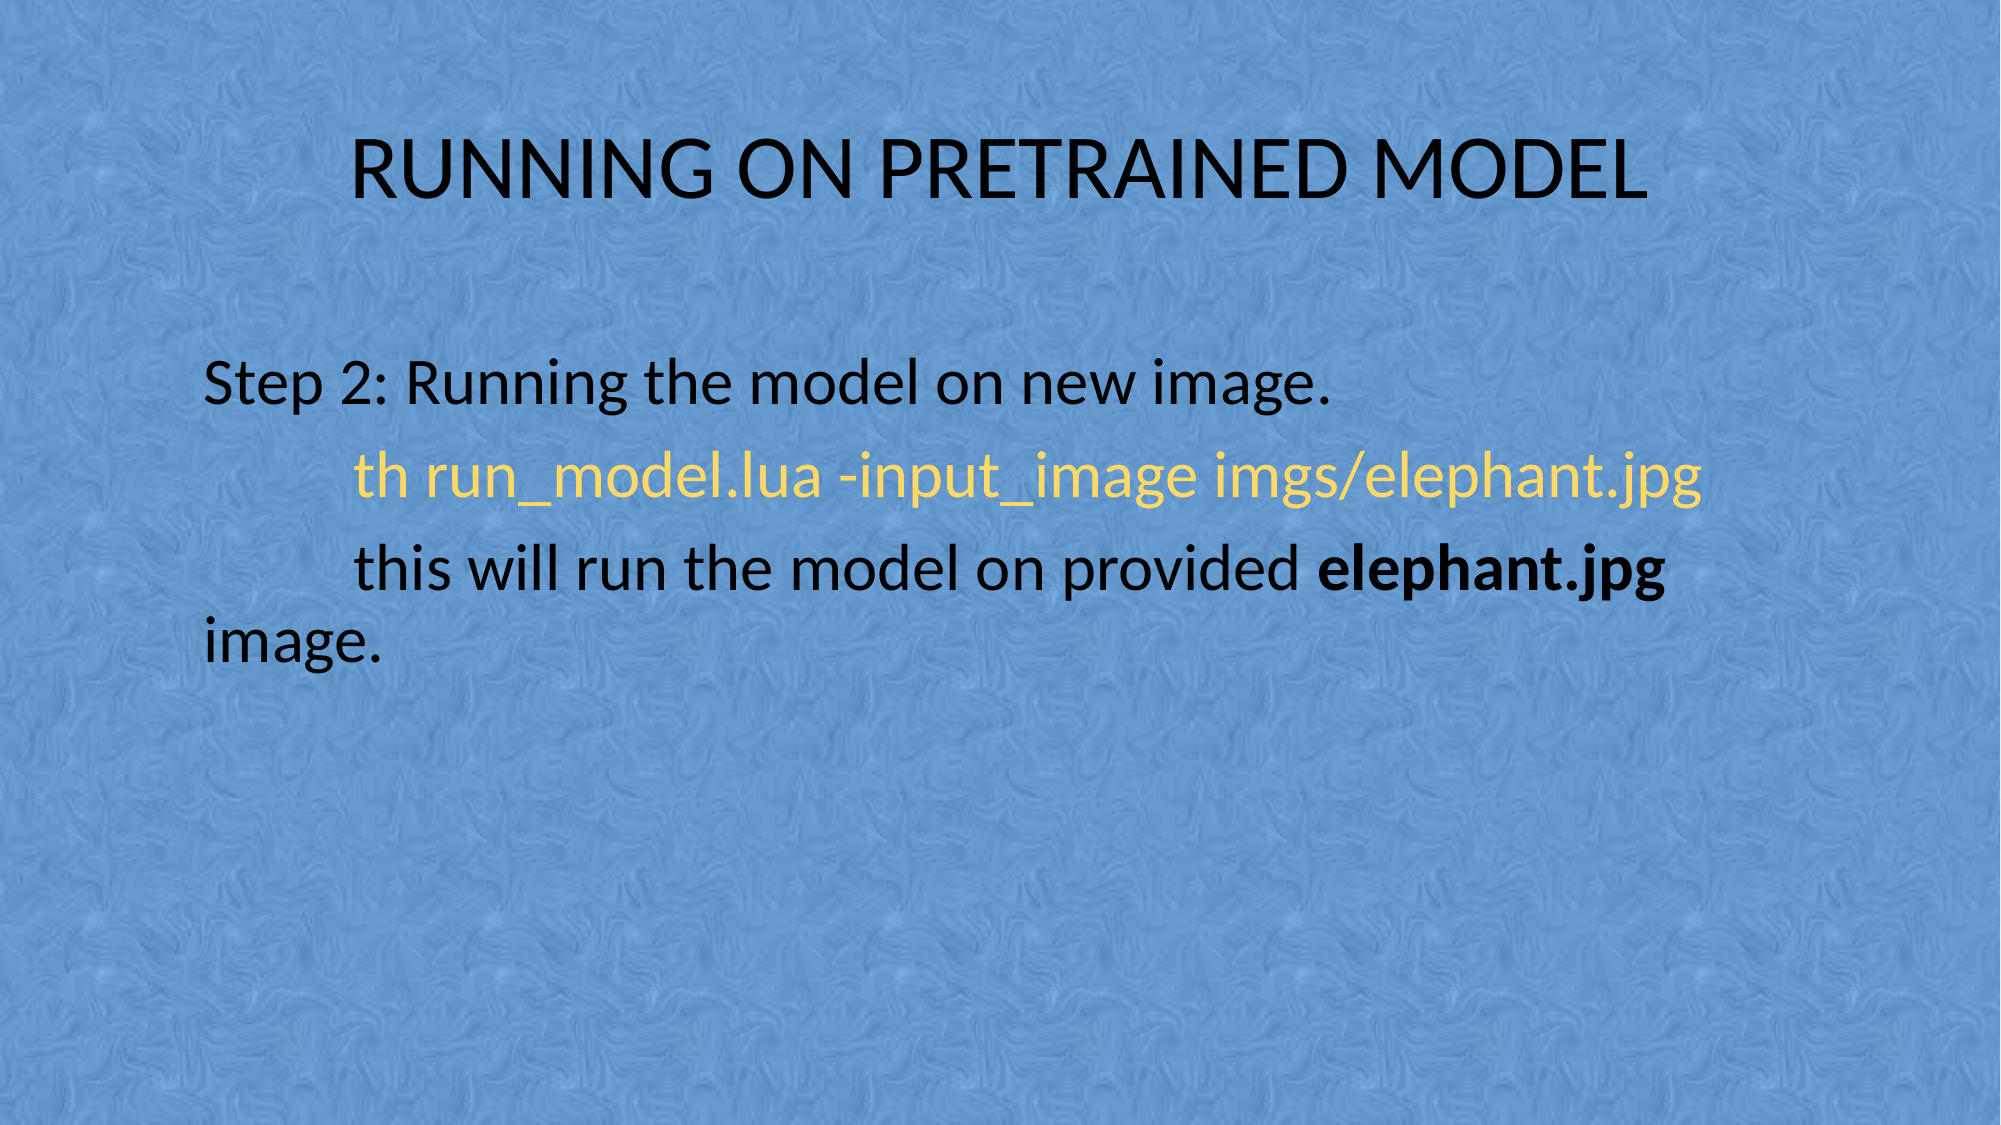

# RUNNING ON PRETRAINED MODEL
Step 2: Running the model on new image.
	th run_model.lua -input_image imgs/elephant.jpg
	this will run the model on provided elephant.jpg 	image.